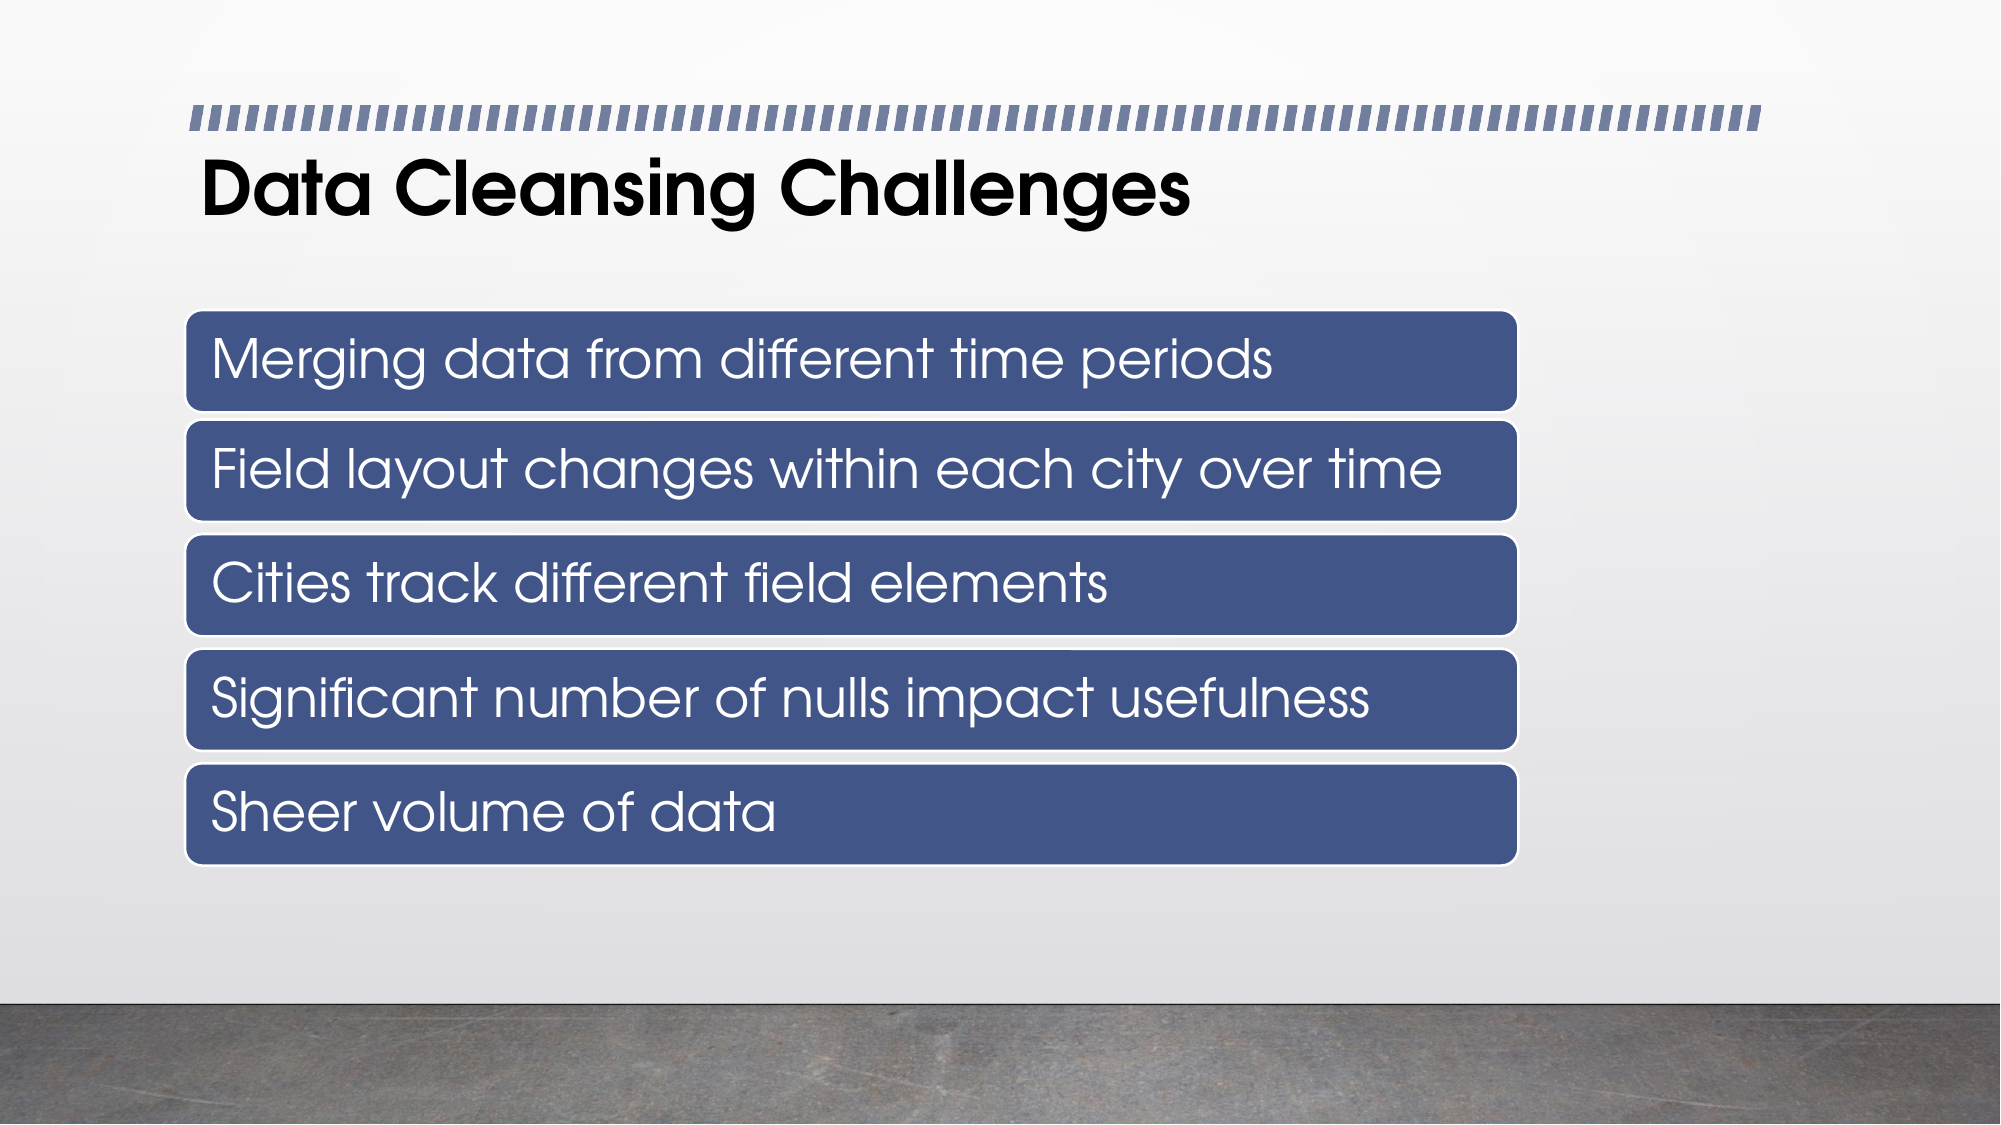

# Data Cleansing Challenges
Merging data from different time periods
Field layout changes within each city over time
Cities track different field elements
Significant number of nulls impact usefulness
Sheer volume of data